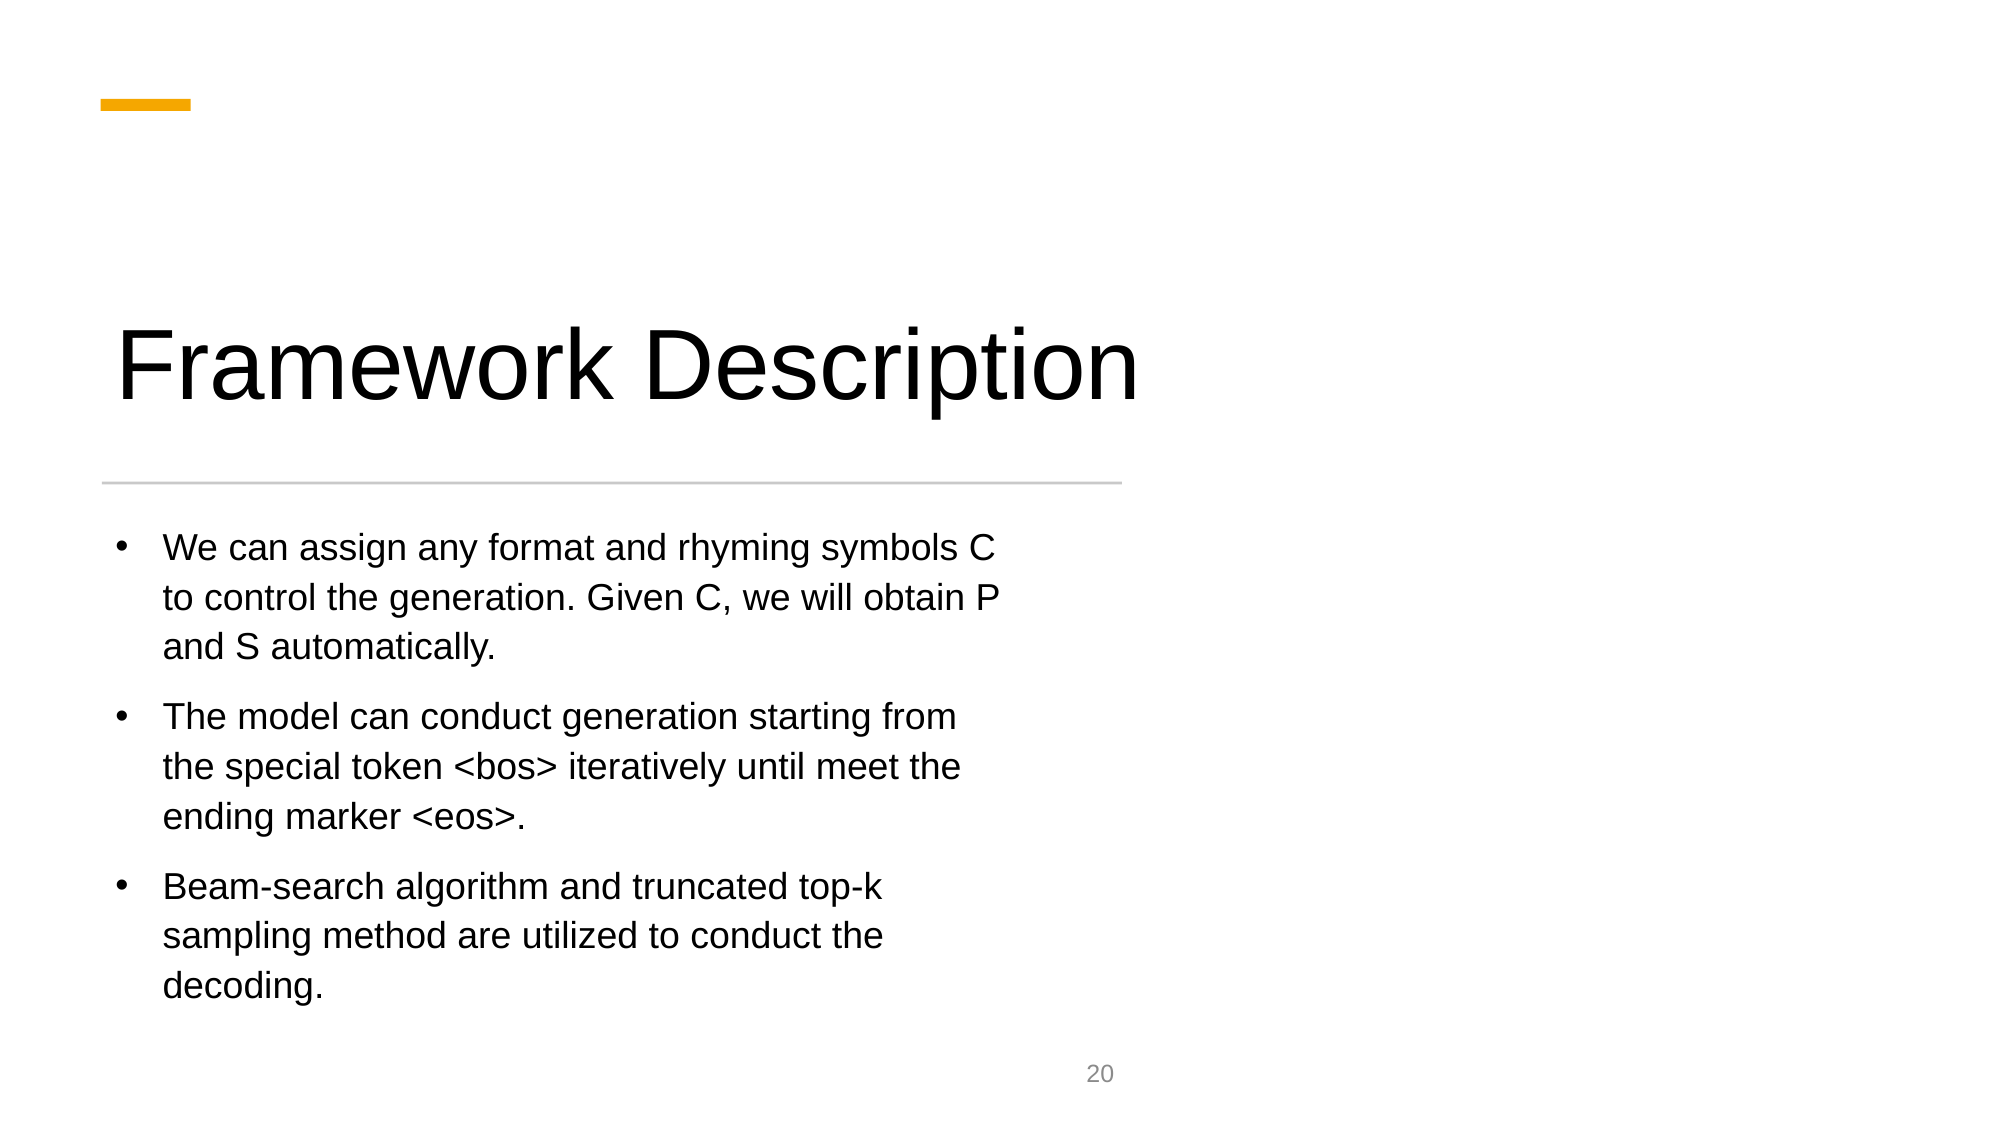

# Framework Description

We can assign any format and rhyming symbols C to control the generation. Given C, we will obtain P and S automatically.
The model can conduct generation starting from the special token <bos> iteratively until meet the ending marker <eos>.
Beam-search algorithm and truncated top-k sampling method are utilized to conduct the decoding.
20